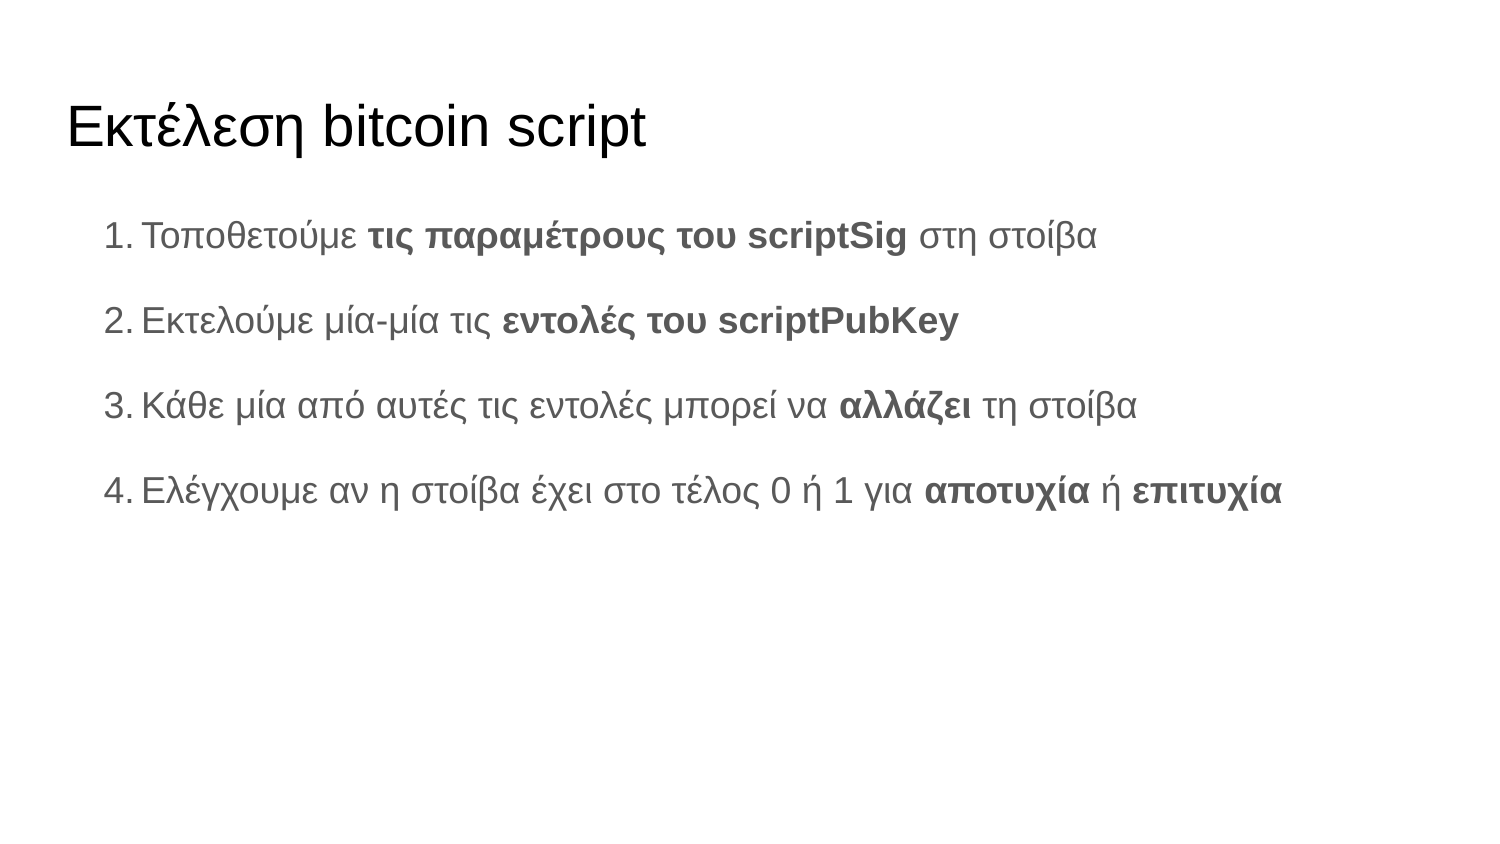

# Εκτέλεση bitcoin script
Τοποθετούμε τις παραμέτρους του scriptSig στη στοίβα
Εκτελούμε μία-μία τις εντολές του scriptPubKey
Κάθε μία από αυτές τις εντολές μπορεί να αλλάζει τη στοίβα
Ελέγχουμε αν η στοίβα έχει στο τέλος 0 ή 1 για αποτυχία ή επιτυχία